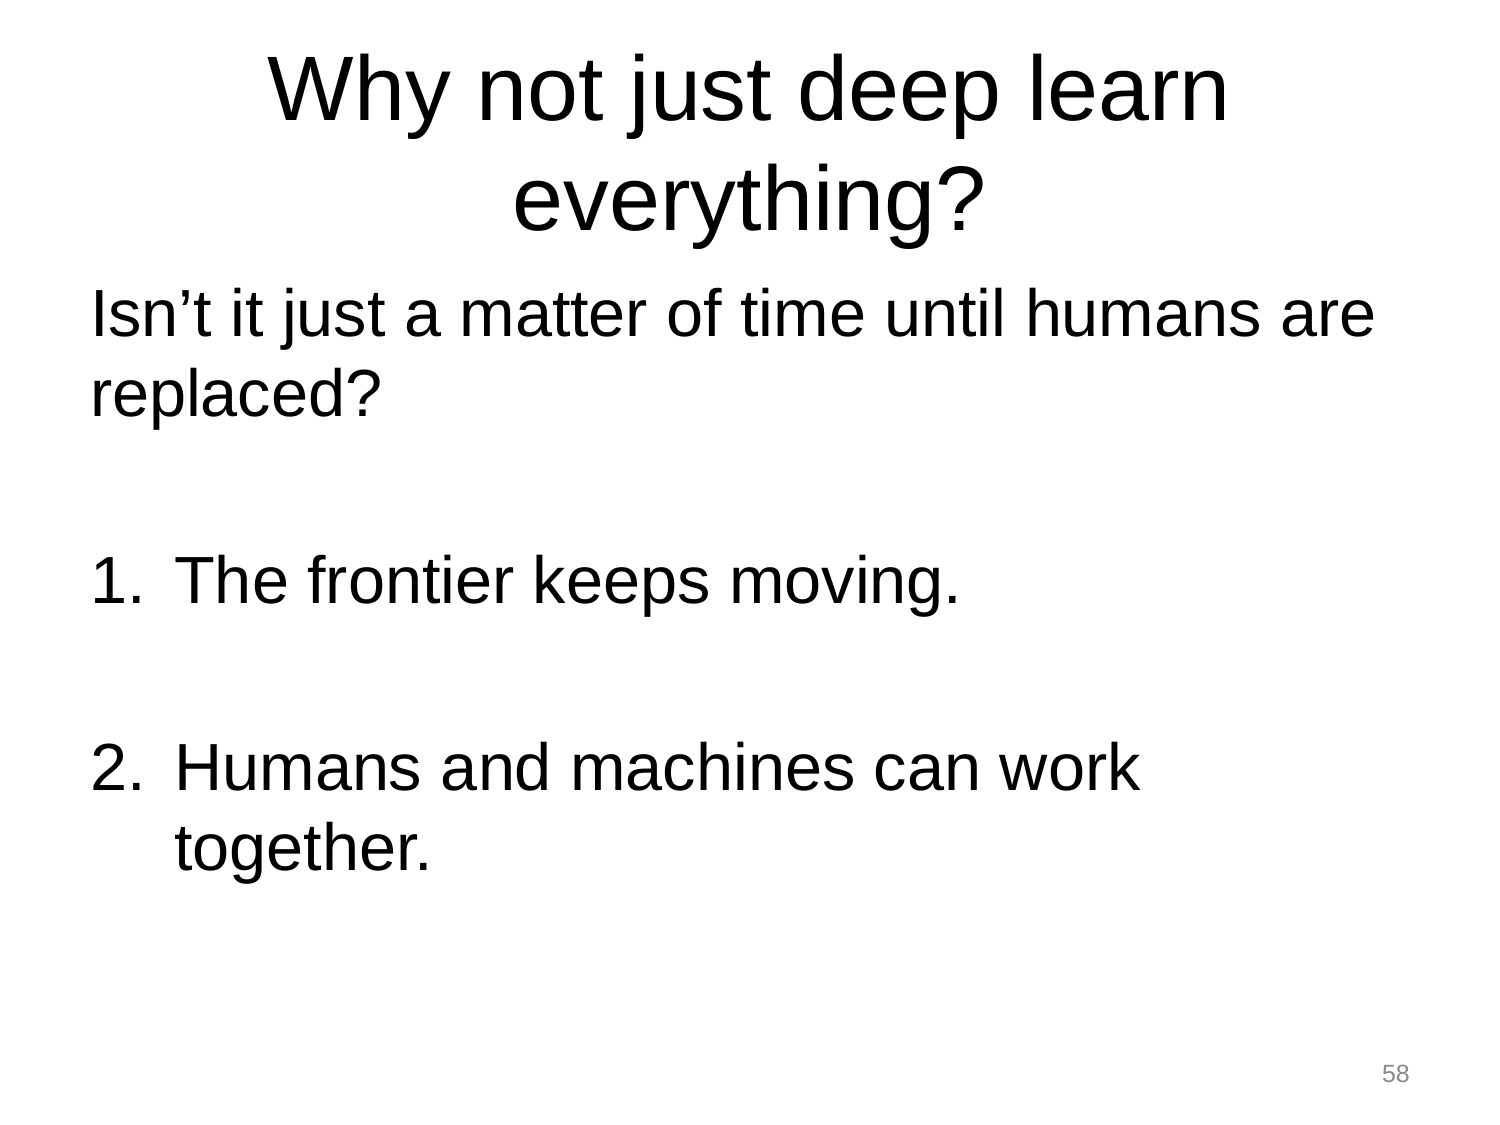

# Why not just deep learn everything?
Isn’t it just a matter of time until humans are replaced?

The frontier keeps moving.

Humans and machines can work together.
58